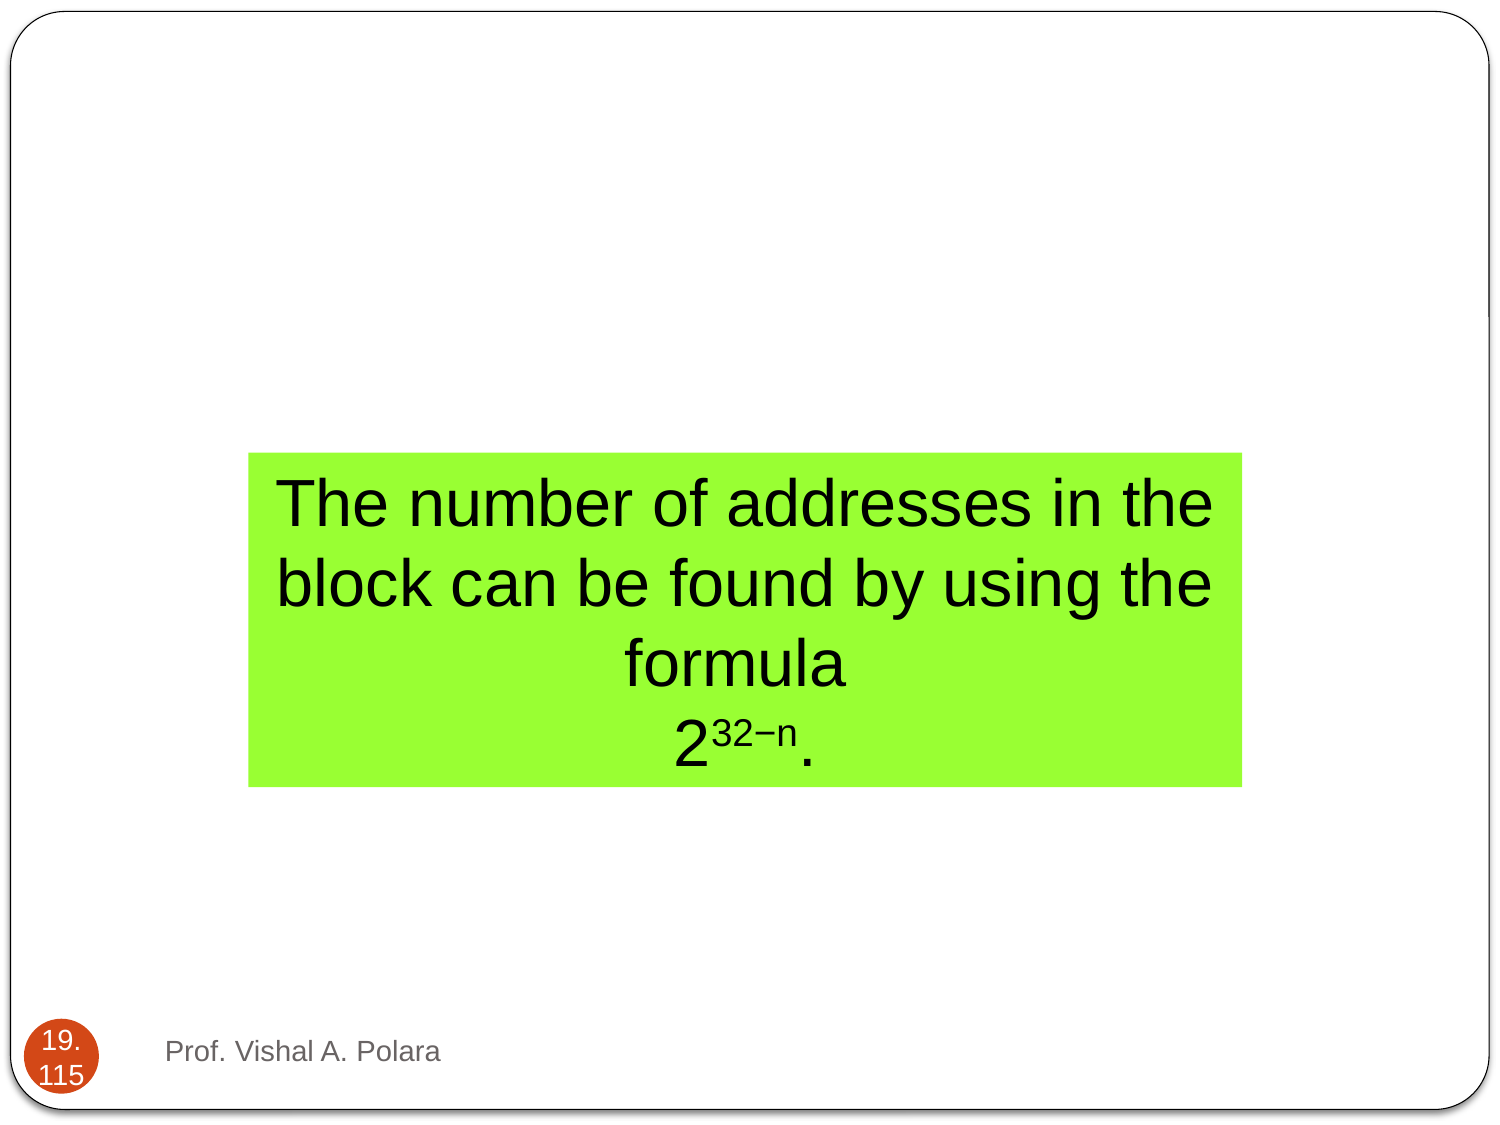

The number of addresses in the block can be found by using the formula
232−n.
Prof. Vishal A. Polara
19.115